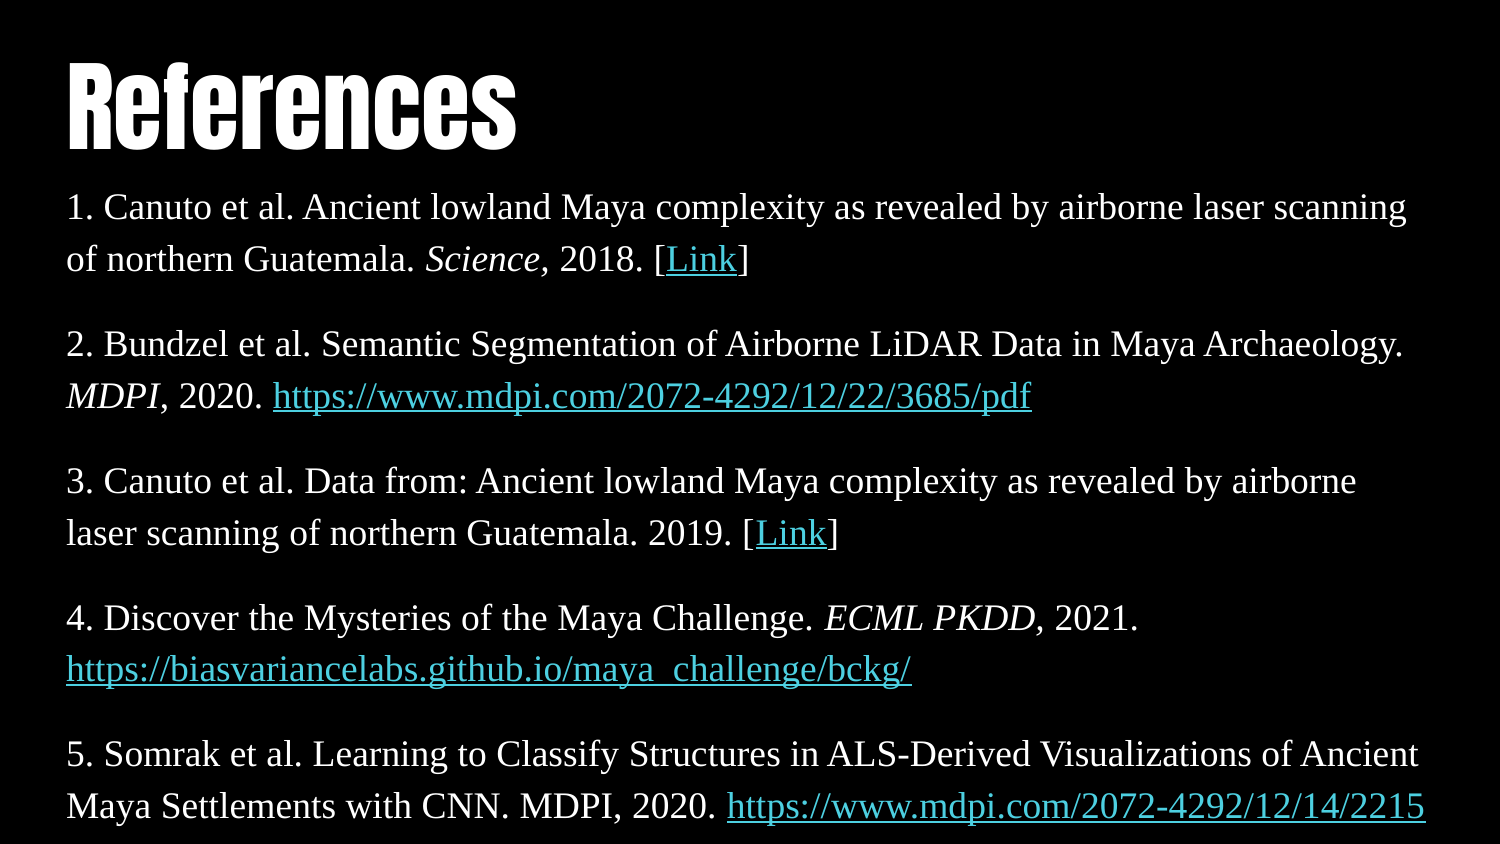

# References
1. Canuto et al. Ancient lowland Maya complexity as revealed by airborne laser scanning of northern Guatemala. Science, 2018. [Link]
2. Bundzel et al. Semantic Segmentation of Airborne LiDAR Data in Maya Archaeology. MDPI, 2020. https://www.mdpi.com/2072-4292/12/22/3685/pdf
3. Canuto et al. Data from: Ancient lowland Maya complexity as revealed by airborne laser scanning of northern Guatemala. 2019. [Link]
4. Discover the Mysteries of the Maya Challenge. ECML PKDD, 2021. https://biasvariancelabs.github.io/maya_challenge/bckg/
5. Somrak et al. Learning to Classify Structures in ALS-Derived Visualizations of Ancient Maya Settlements with CNN. MDPI, 2020. https://www.mdpi.com/2072-4292/12/14/2215